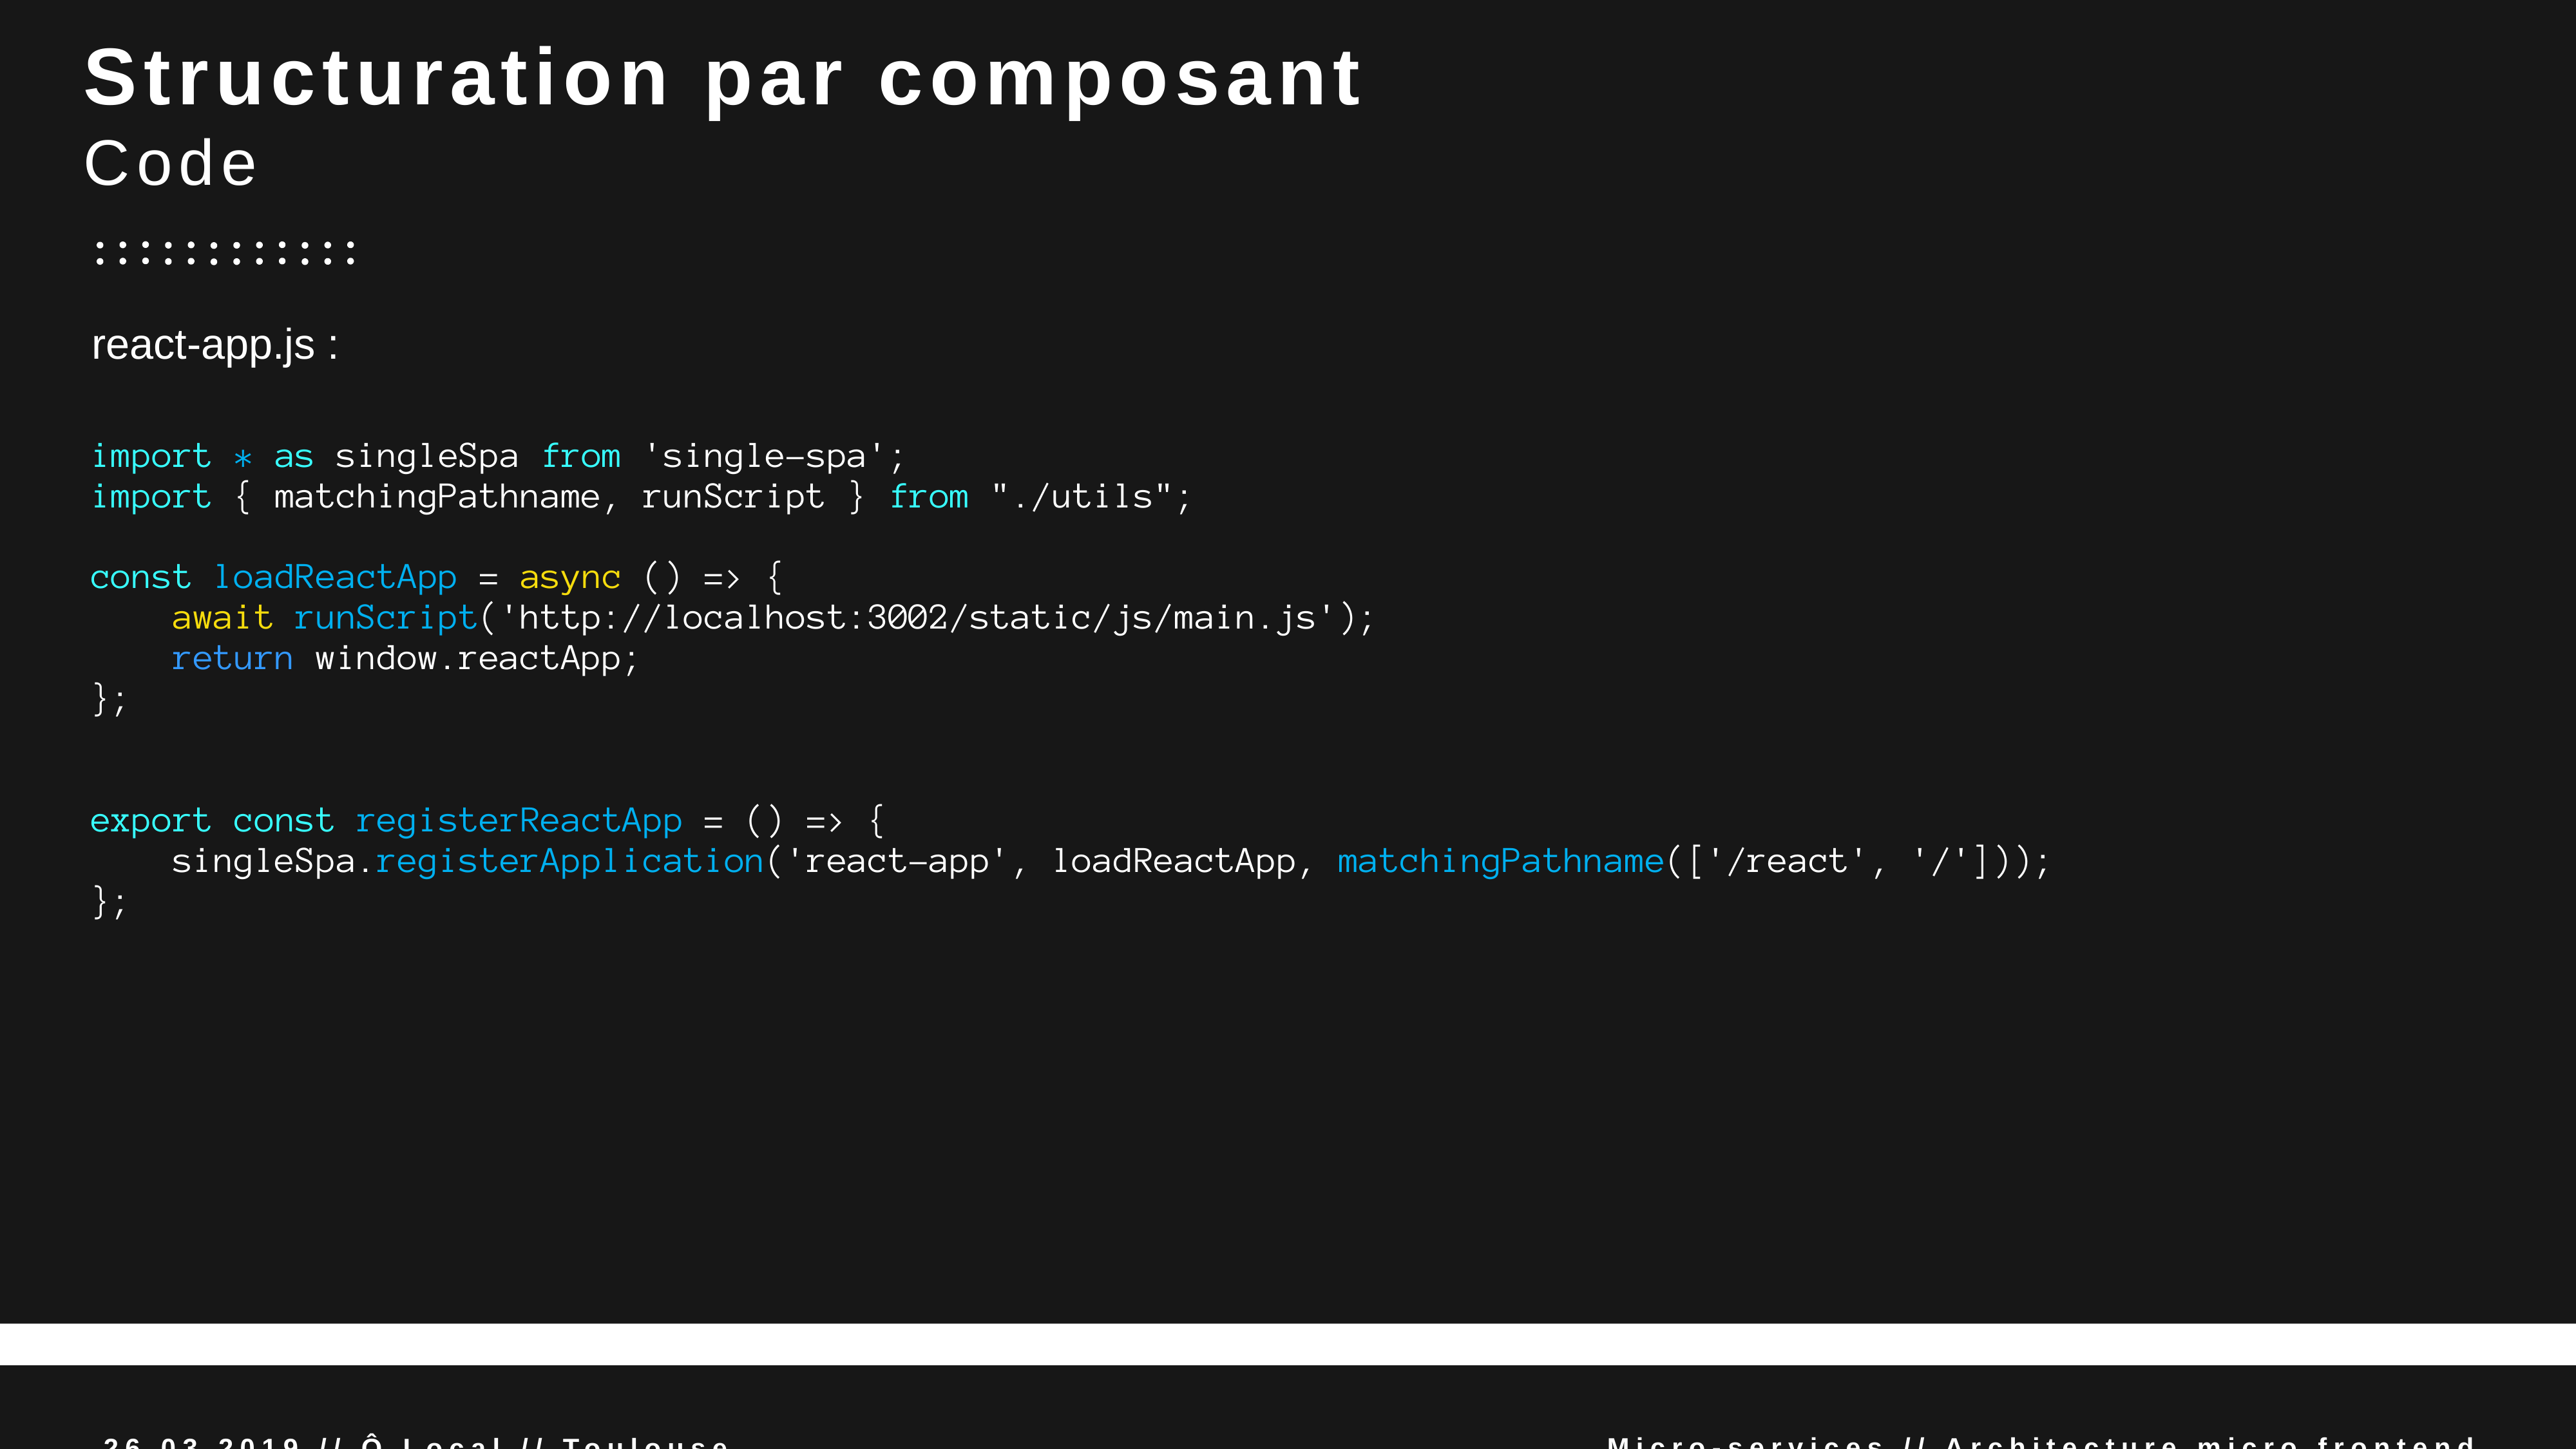

Structuration par composant
Code

react-app.js :
import * as singleSpa from 'single-spa';
import { matchingPathname, runScript } from "./utils";
const loadReactApp = async () => {
    await runScript('http://localhost:3002/static/js/main.js');
    return window.reactApp;
};
export const registerReactApp = () => {
    singleSpa.registerApplication('react-app', loadReactApp, matchingPathname(['/react', '/']));
};

Micro-services // Architecture micro frontend
26.03.2019 // Ô Local // Toulouse